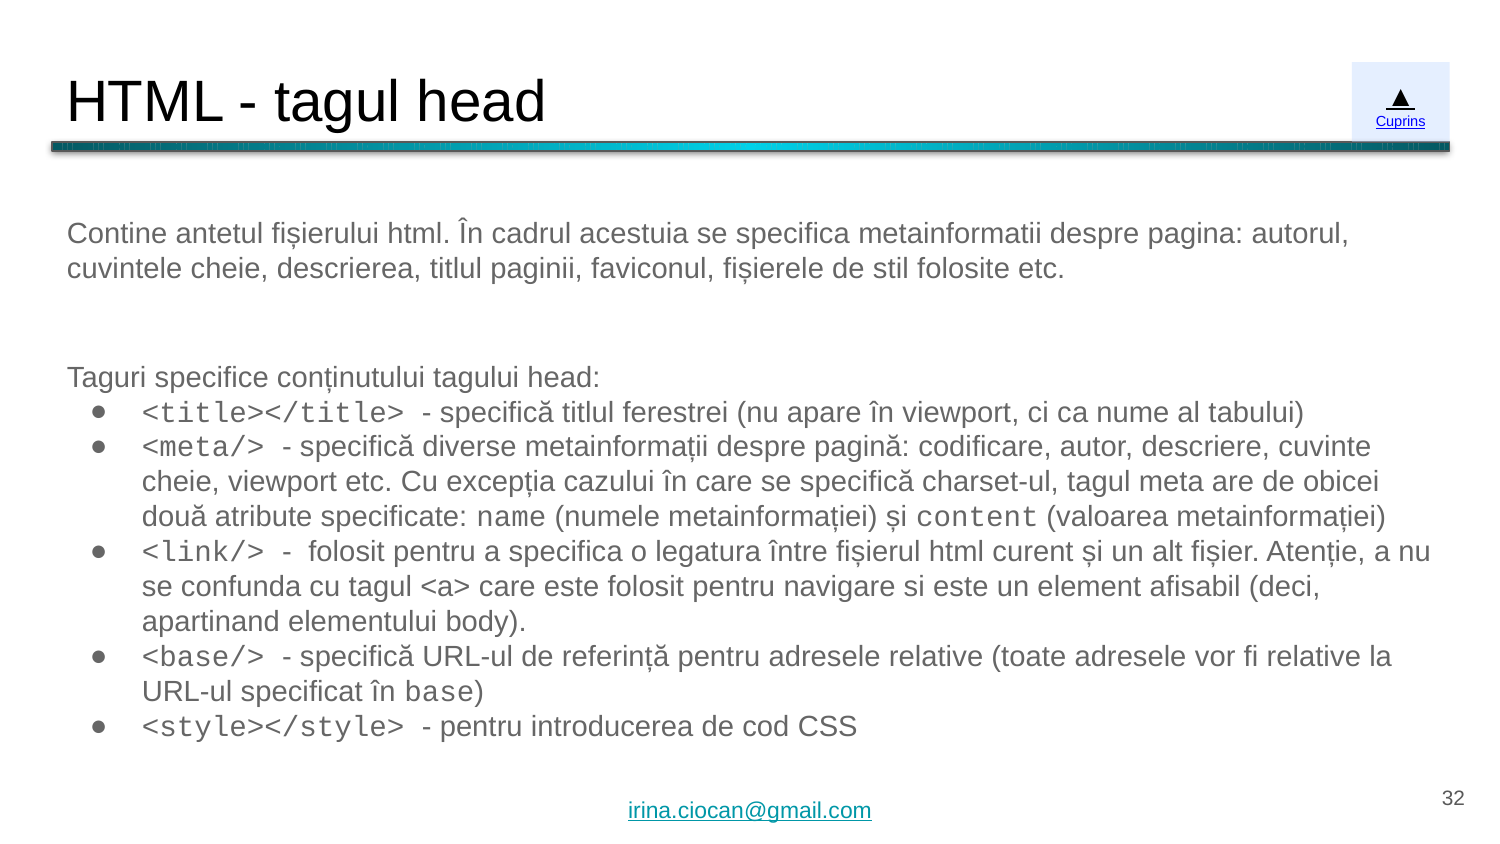

# HTML - tagul head
▲
Cuprins

Contine antetul fișierului html. În cadrul acestuia se specifica metainformatii despre pagina: autorul, cuvintele cheie, descrierea, titlul paginii, faviconul, fișierele de stil folosite etc.
Taguri specifice conținutului tagului head:
<title></title> - specifică titlul ferestrei (nu apare în viewport, ci ca nume al tabului)
<meta/> - specifică diverse metainformații despre pagină: codificare, autor, descriere, cuvinte cheie, viewport etc. Cu excepția cazului în care se specifică charset-ul, tagul meta are de obicei două atribute specificate: name (numele metainformației) și content (valoarea metainformației)
<link/> -  folosit pentru a specifica o legatura între fișierul html curent și un alt fișier. Atenție, a nu se confunda cu tagul <a> care este folosit pentru navigare si este un element afisabil (deci, apartinand elementului body).
<base/> - specifică URL-ul de referință pentru adresele relative (toate adresele vor fi relative la URL-ul specificat în base)
<style></style> - pentru introducerea de cod CSS
32
irina.ciocan@gmail.com